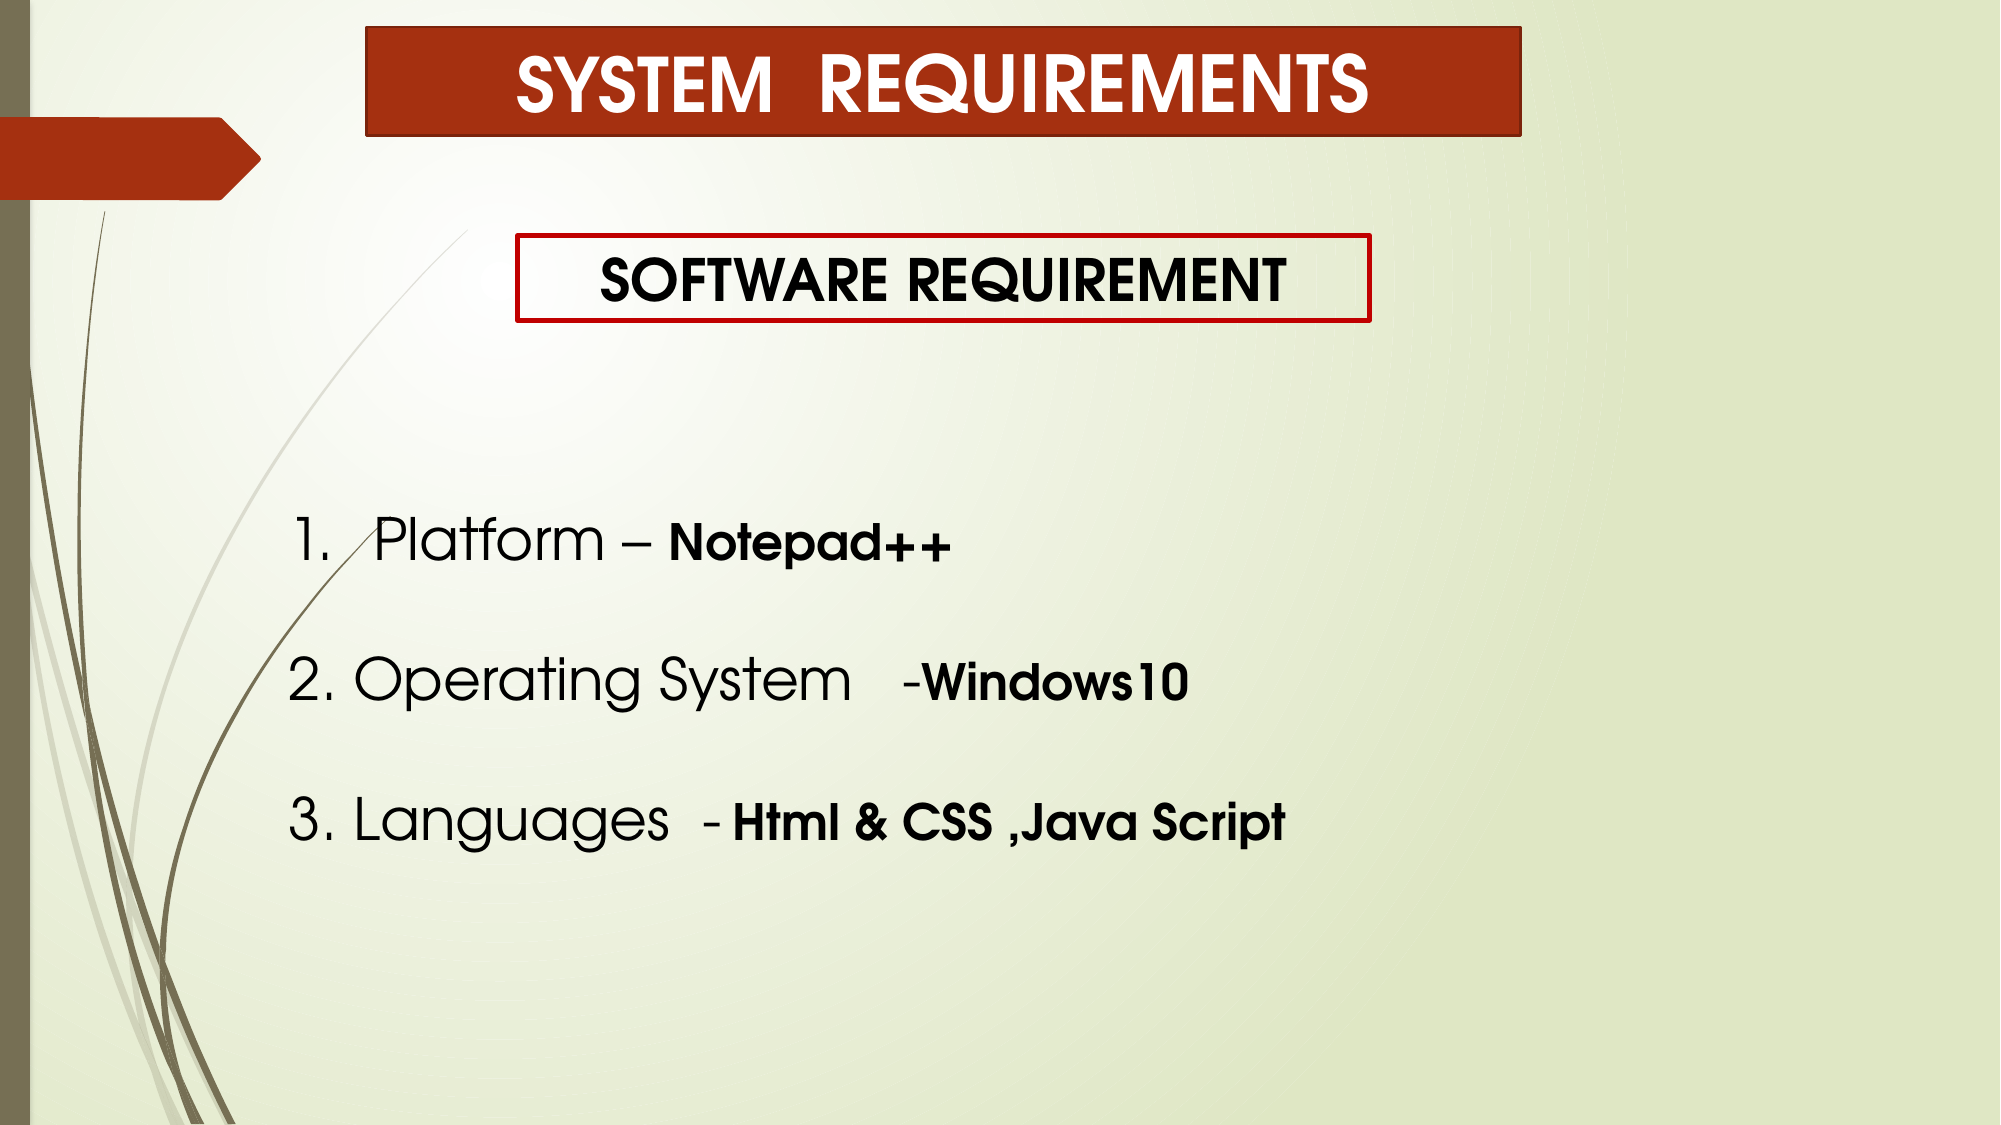

SYSTEM  REQUIREMENTS
SOFTWARE REQUIREMENT
Platform – Notepad++

2. Operating System   -Windows10

3. Languages  - Html & CSS ,Java Script